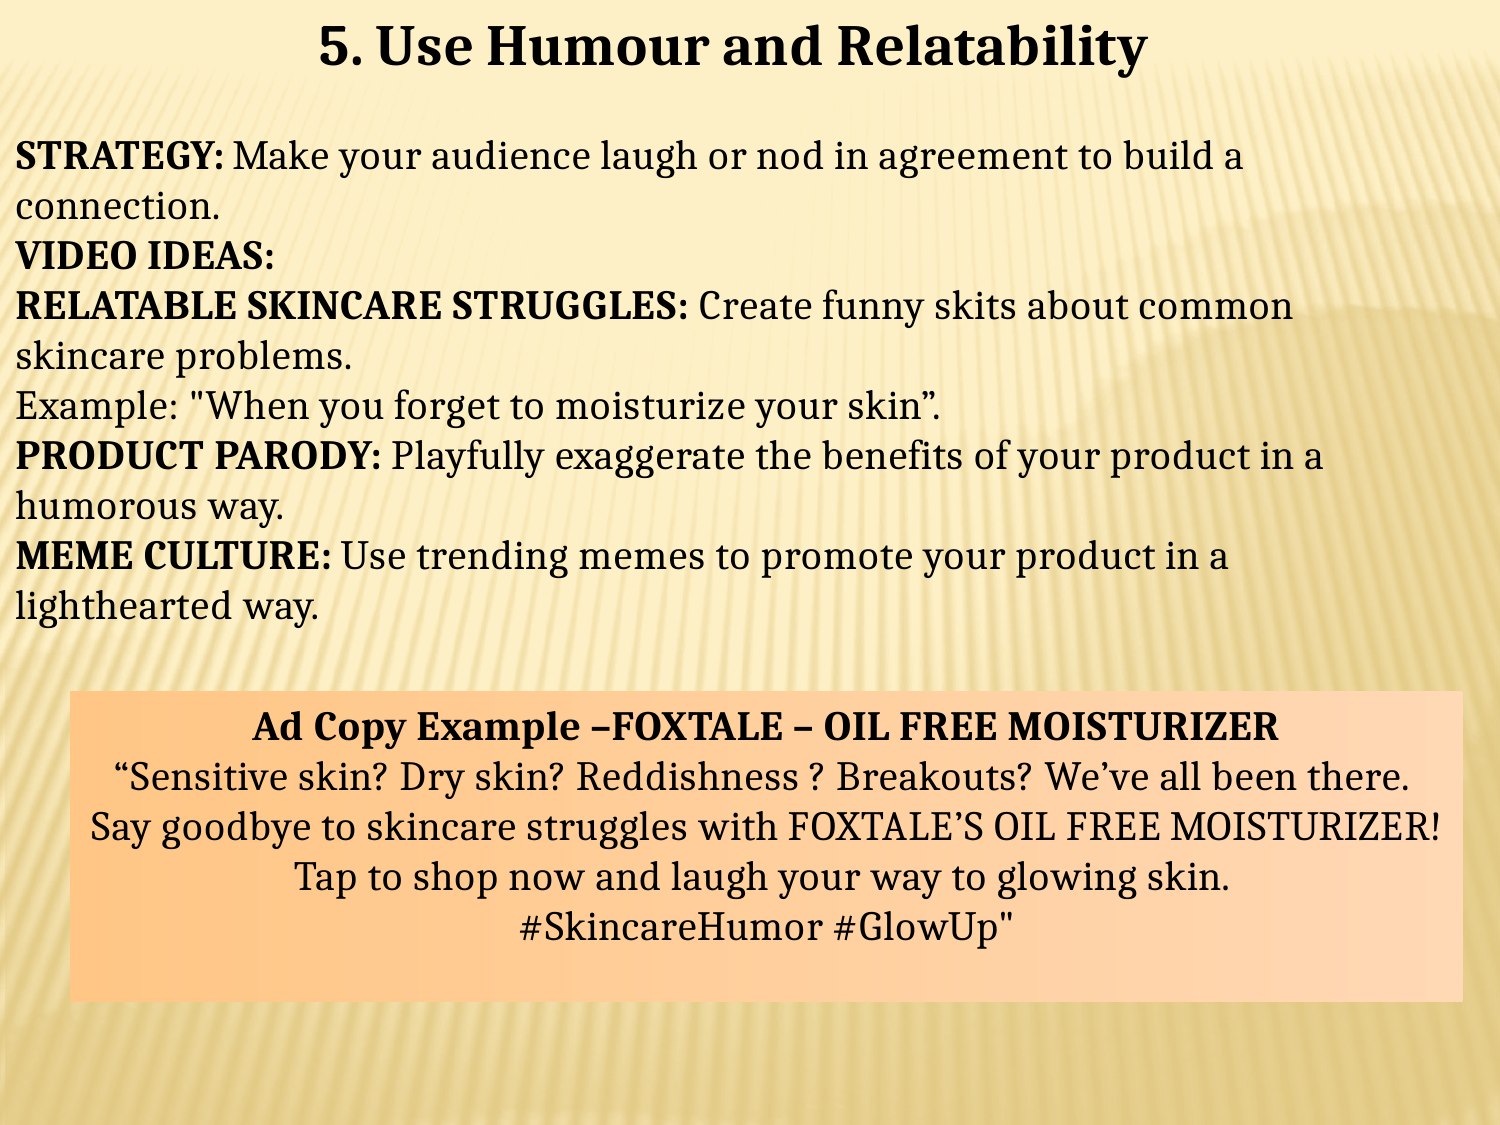

5. Use Humour and Relatability

STRATEGY: Make your audience laugh or nod in agreement to build a connection.
VIDEO IDEAS:
RELATABLE SKINCARE STRUGGLES: Create funny skits about common skincare problems.
Example: "When you forget to moisturize your skin”.
PRODUCT PARODY: Playfully exaggerate the benefits of your product in a humorous way.
MEME CULTURE: Use trending memes to promote your product in a lighthearted way.
Ad Copy Example –FOXTALE – OIL FREE MOISTURIZER
“Sensitive skin? Dry skin? Reddishness ? Breakouts? We’ve all been there.
Say goodbye to skincare struggles with FOXTALE’S OIL FREE MOISTURIZER!
Tap to shop now and laugh your way to glowing skin.
#SkincareHumor #GlowUp"